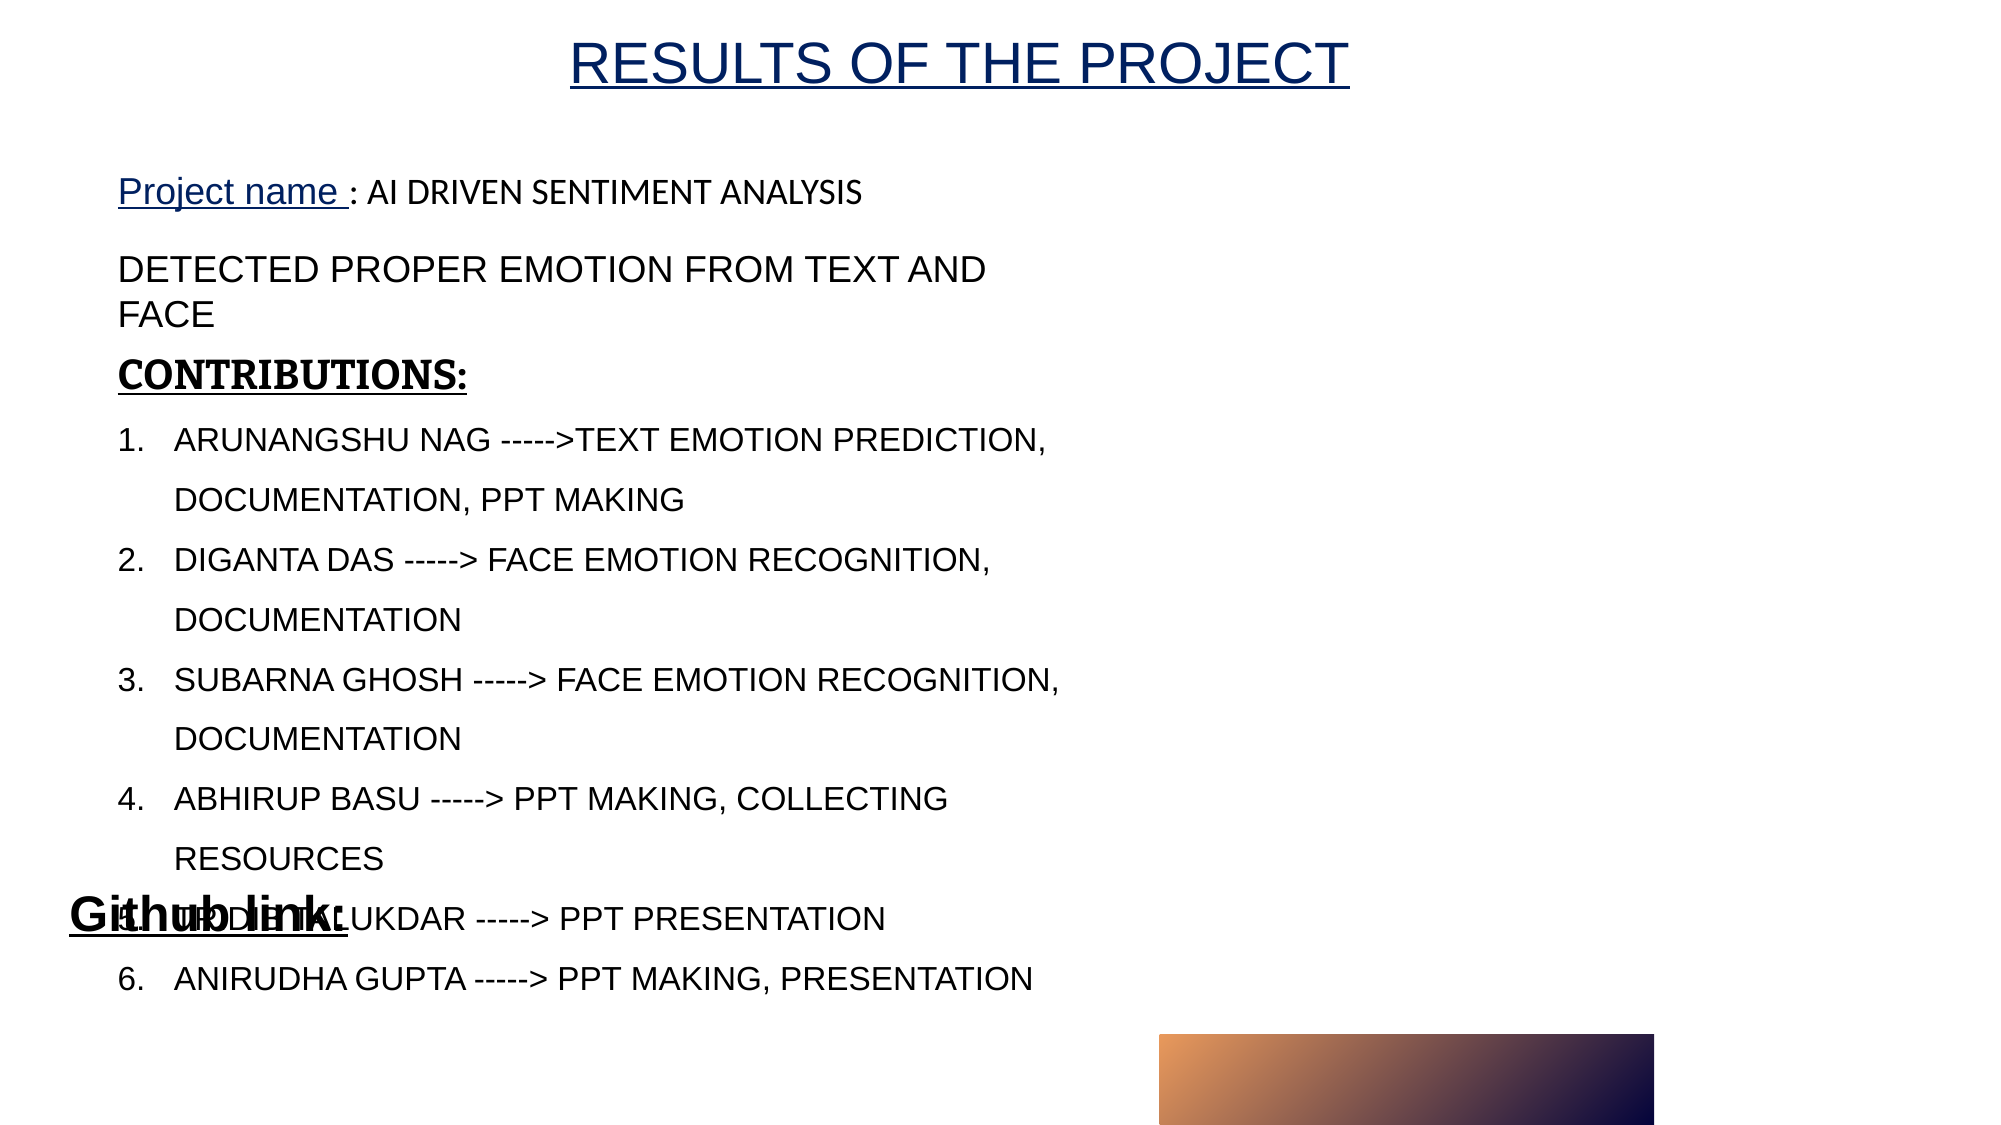

RESULTS OF THE PROJECT

Project name : AI DRIVEN SENTIMENT ANALYSIS
DETECTED PROPER EMOTION FROM TEXT AND FACE
CONTRIBUTIONS:
ARUNANGSHU NAG ----->TEXT EMOTION PREDICTION, DOCUMENTATION, PPT MAKING
DIGANTA DAS -----> FACE EMOTION RECOGNITION, DOCUMENTATION
SUBARNA GHOSH -----> FACE EMOTION RECOGNITION, DOCUMENTATION
ABHIRUP BASU -----> PPT MAKING, COLLECTING RESOURCES
TRIDIB TALUKDAR -----> PPT PRESENTATION
ANIRUDHA GUPTA -----> PPT MAKING, PRESENTATION
Github link: